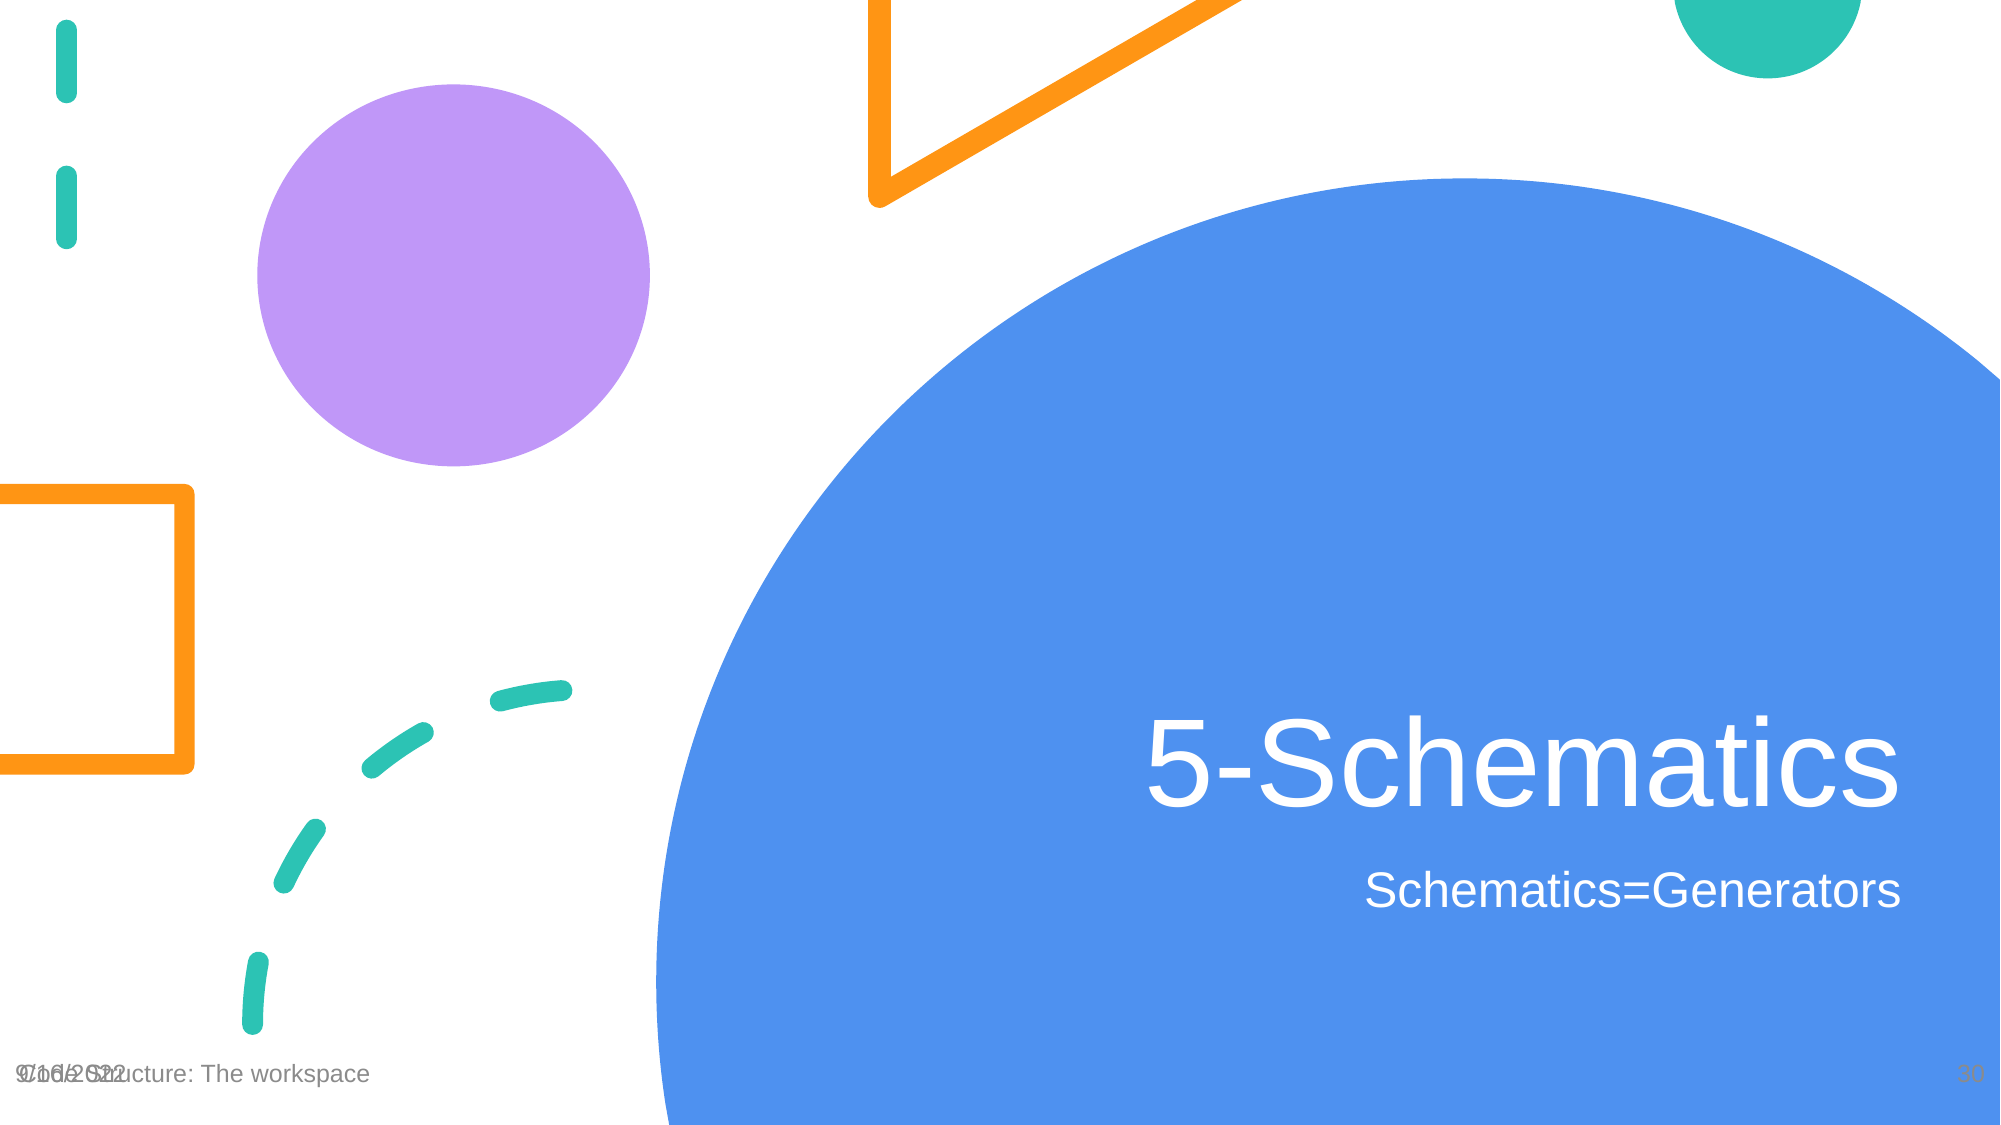

# 5-Schematics
Schematics=Generators
9/16/2022
Code Structure: The workspace
30